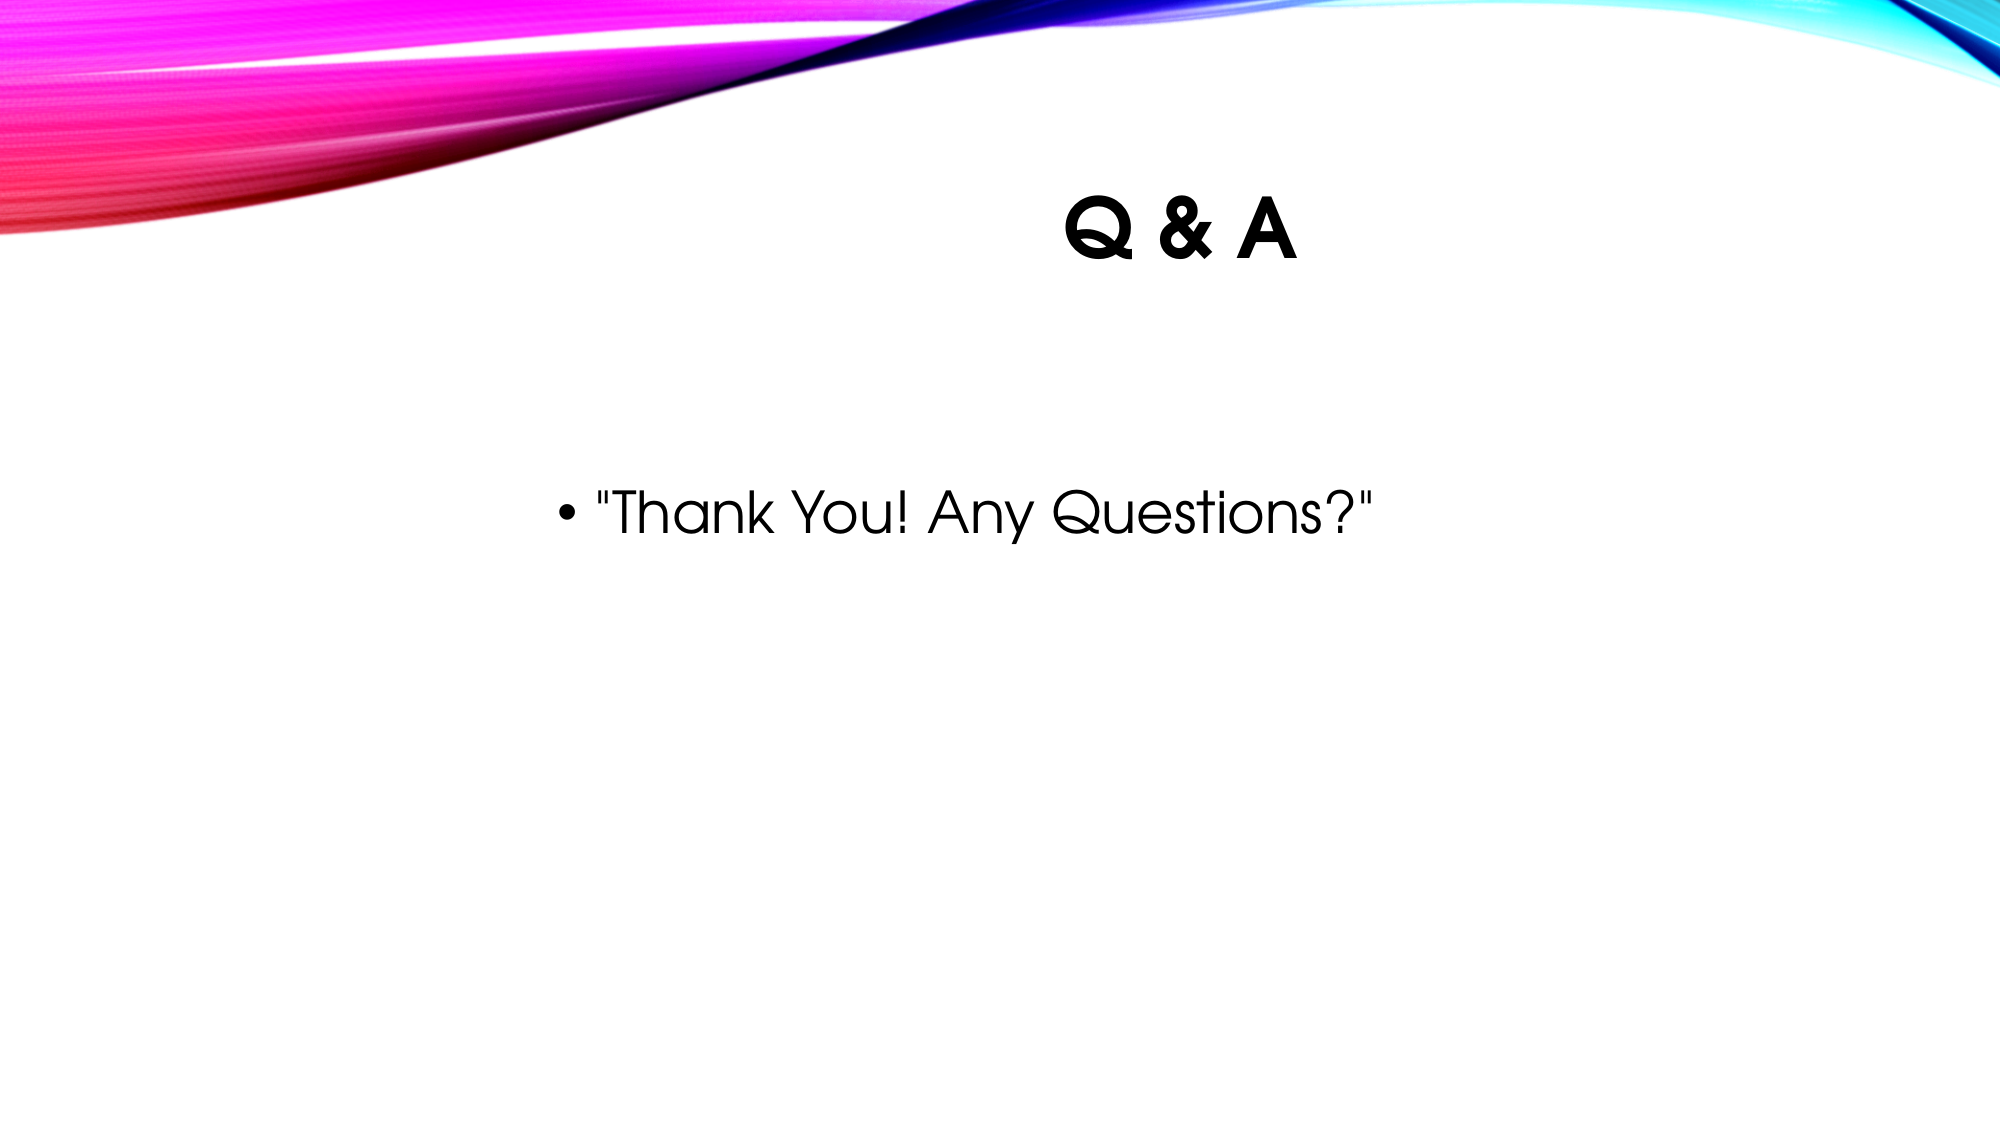

# Q & A
"Thank You! Any Questions?"